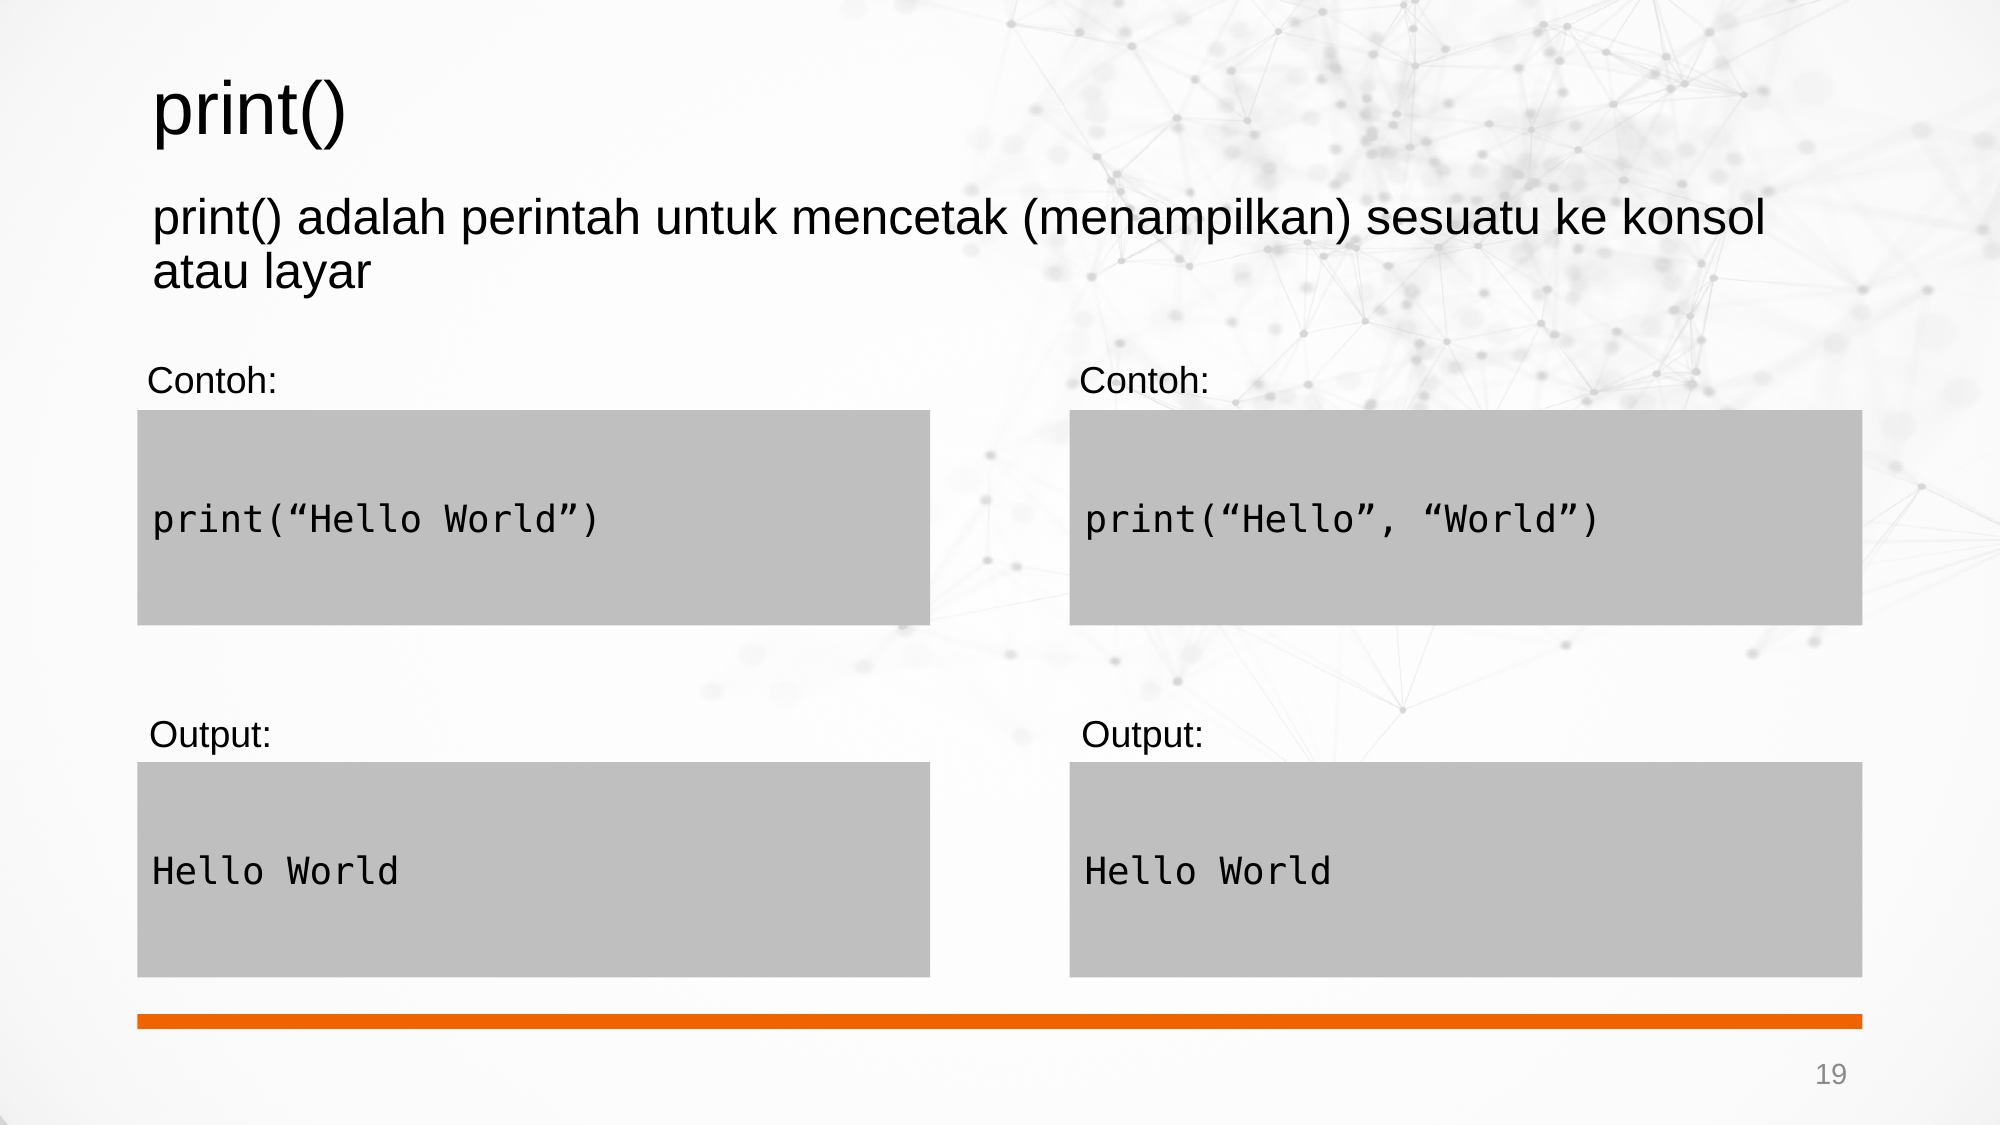

# print()
print() adalah perintah untuk mencetak (menampilkan) sesuatu ke konsol atau layar

Contoh:
Contoh:
print(“Hello World”)
print(“Hello”, “World”)
Output:
Output:
Hello World
Hello World
19